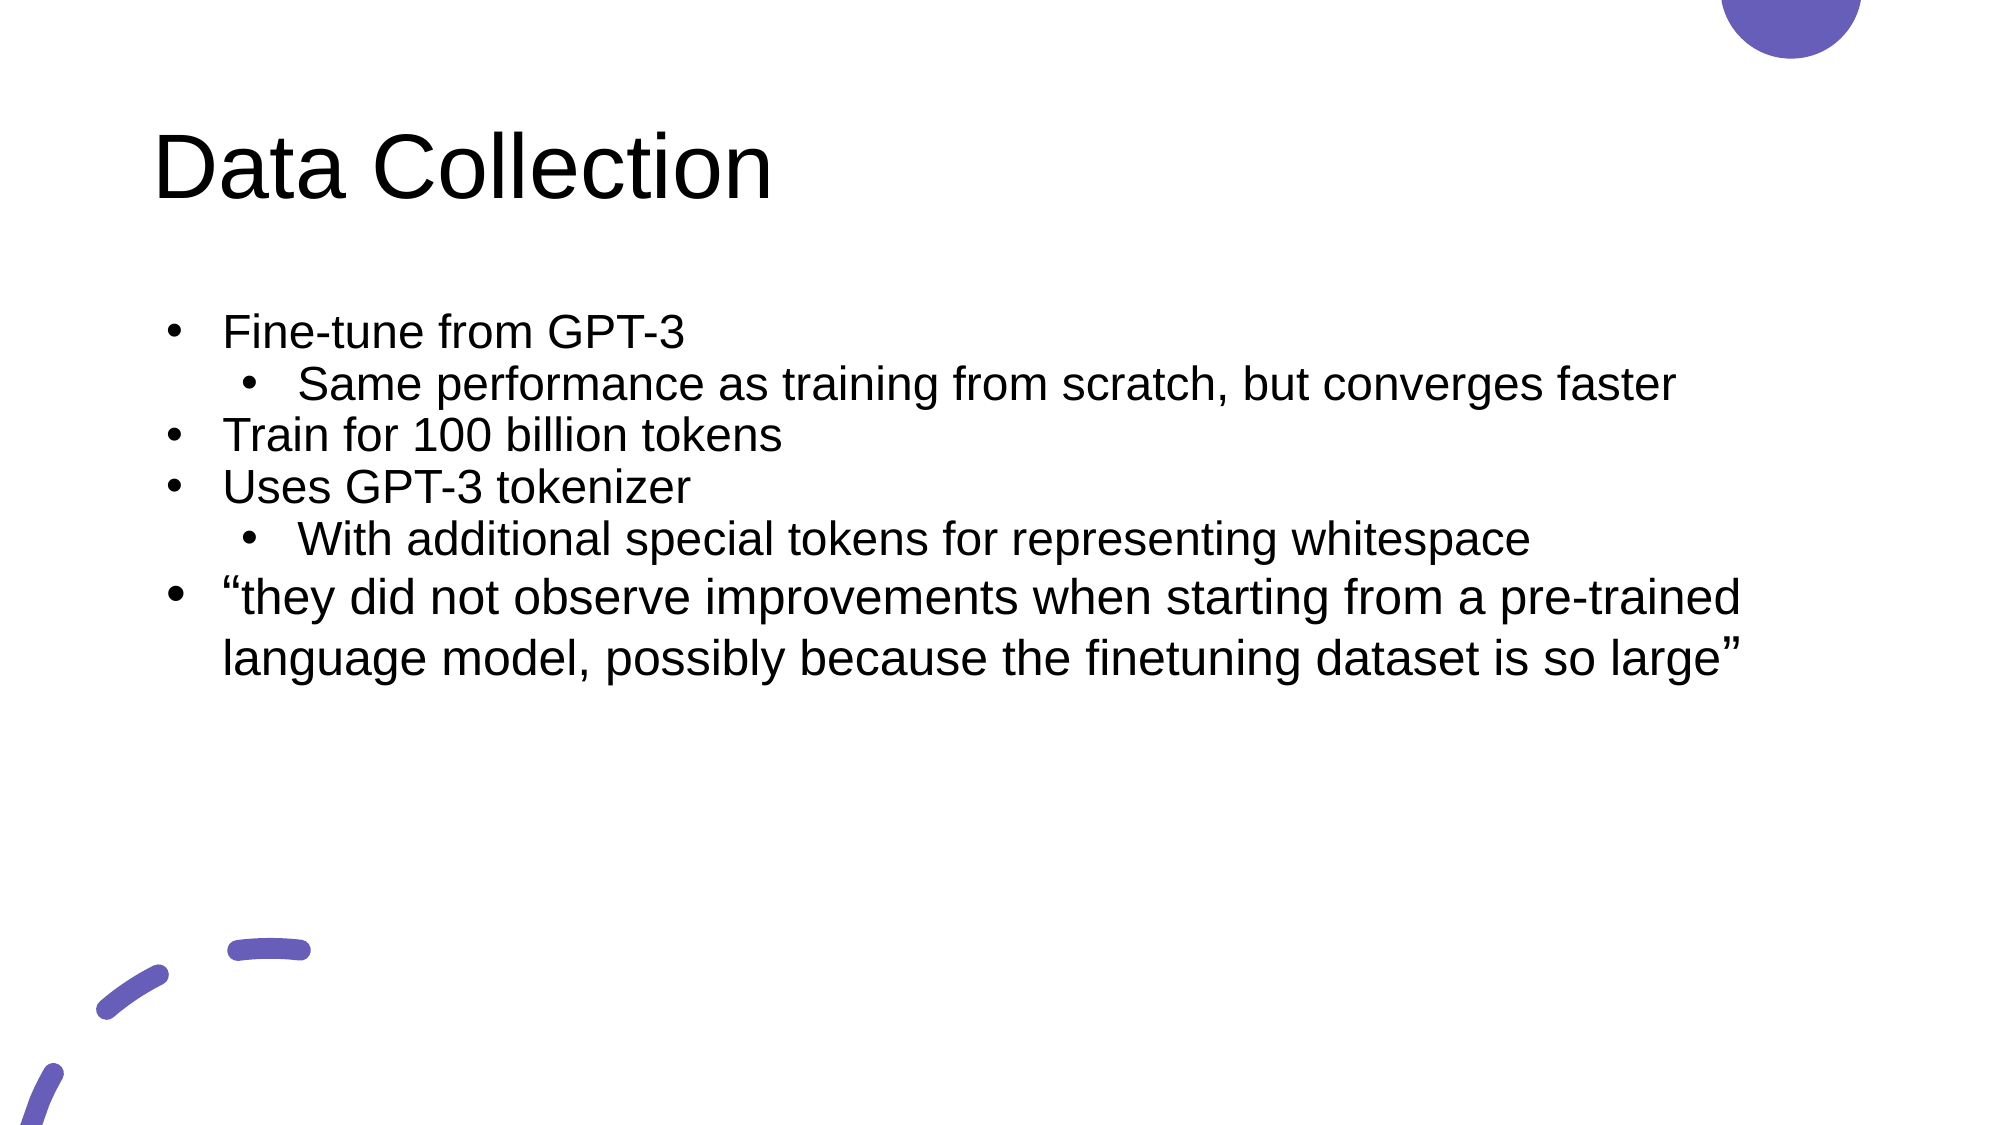

# Data Collection
Fine-tune from GPT-3
Same performance as training from scratch, but converges faster
Train for 100 billion tokens
Uses GPT-3 tokenizer
With additional special tokens for representing whitespace
“they did not observe improvements when starting from a pre-trained language model, possibly because the finetuning dataset is so large”